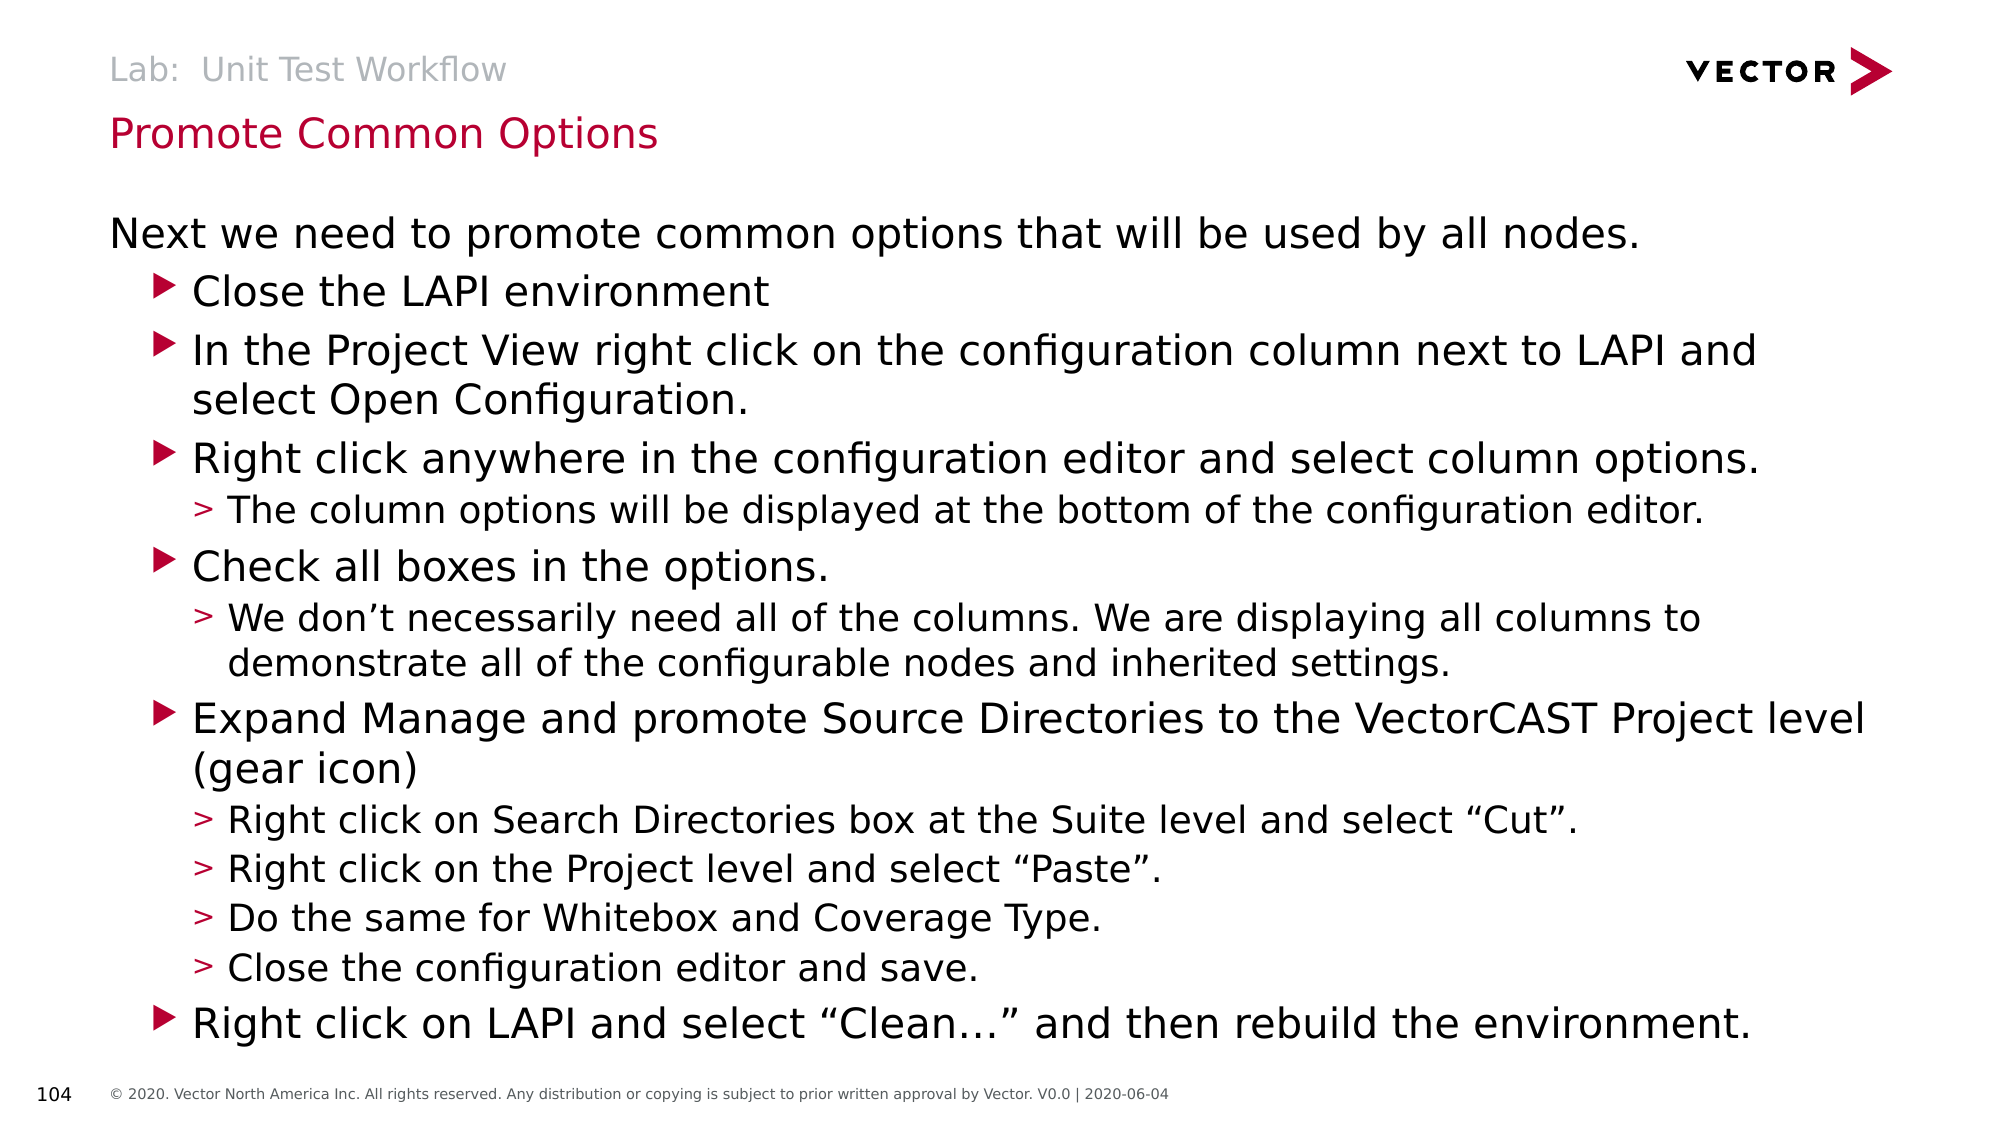

# Lab:  Unit Test Workflow
Promote Common Options
Next we need to promote common options that will be used by all nodes.
Close the LAPI environment
In the Project View right click on the configuration column next to LAPI and select Open Configuration.
Right click anywhere in the configuration editor and select column options.
The column options will be displayed at the bottom of the configuration editor.
Check all boxes in the options.
We don’t necessarily need all of the columns. We are displaying all columns to demonstrate all of the configurable nodes and inherited settings.
Expand Manage and promote Source Directories to the VectorCAST Project level (gear icon)
Right click on Search Directories box at the Suite level and select “Cut”.
Right click on the Project level and select “Paste”.
Do the same for Whitebox and Coverage Type.
Close the configuration editor and save.
Right click on LAPI and select “Clean…” and then rebuild the environment.